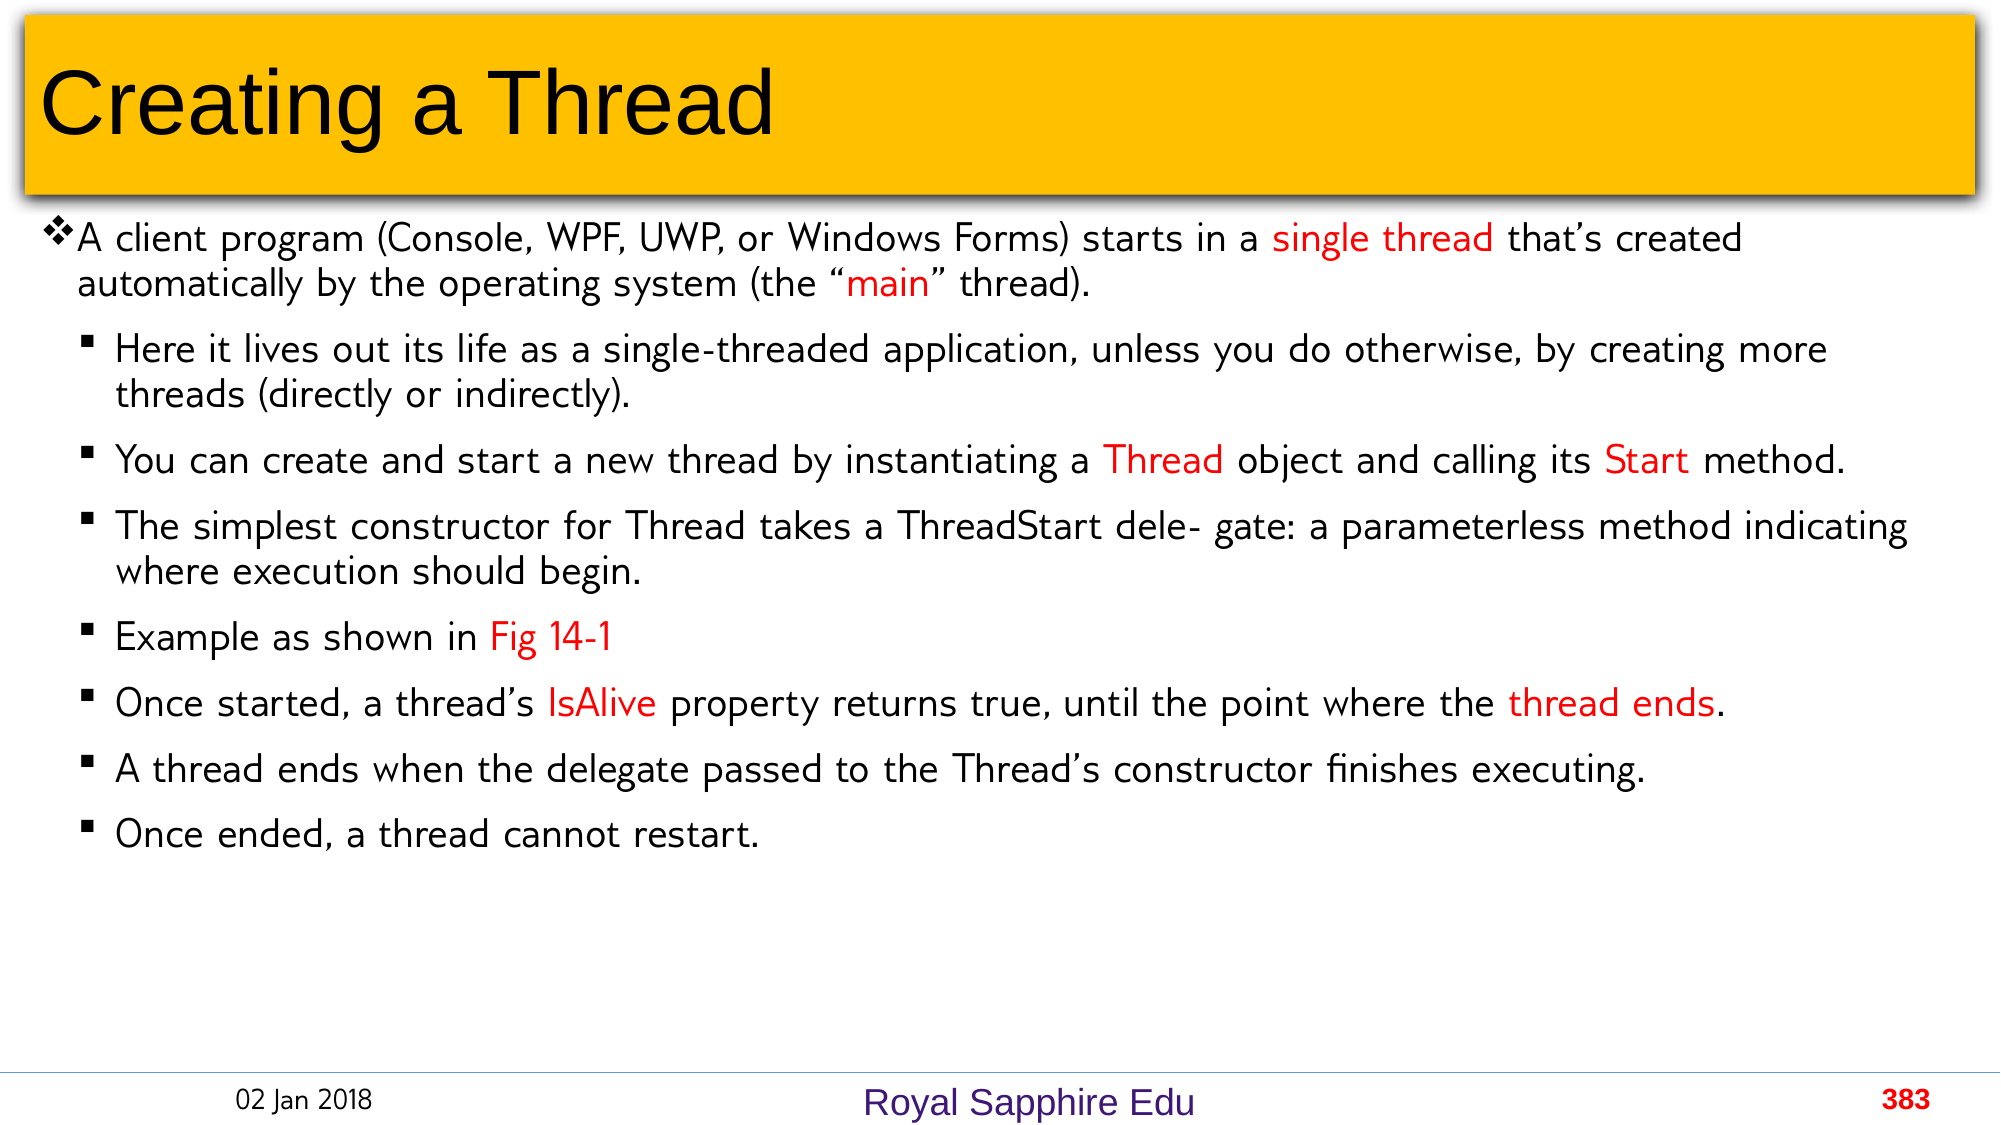

# Creating a Thread
A client program (Console, WPF, UWP, or Windows Forms) starts in a single thread that’s created automatically by the operating system (the “main” thread).
Here it lives out its life as a single-threaded application, unless you do otherwise, by creating more threads (directly or indirectly).
You can create and start a new thread by instantiating a Thread object and calling its Start method.
The simplest constructor for Thread takes a ThreadStart dele‐ gate: a parameterless method indicating where execution should begin.
Example as shown in Fig 14-1
Once started, a thread’s IsAlive property returns true, until the point where the thread ends.
A thread ends when the delegate passed to the Thread’s constructor finishes executing.
Once ended, a thread cannot restart.
02 Jan 2018
383